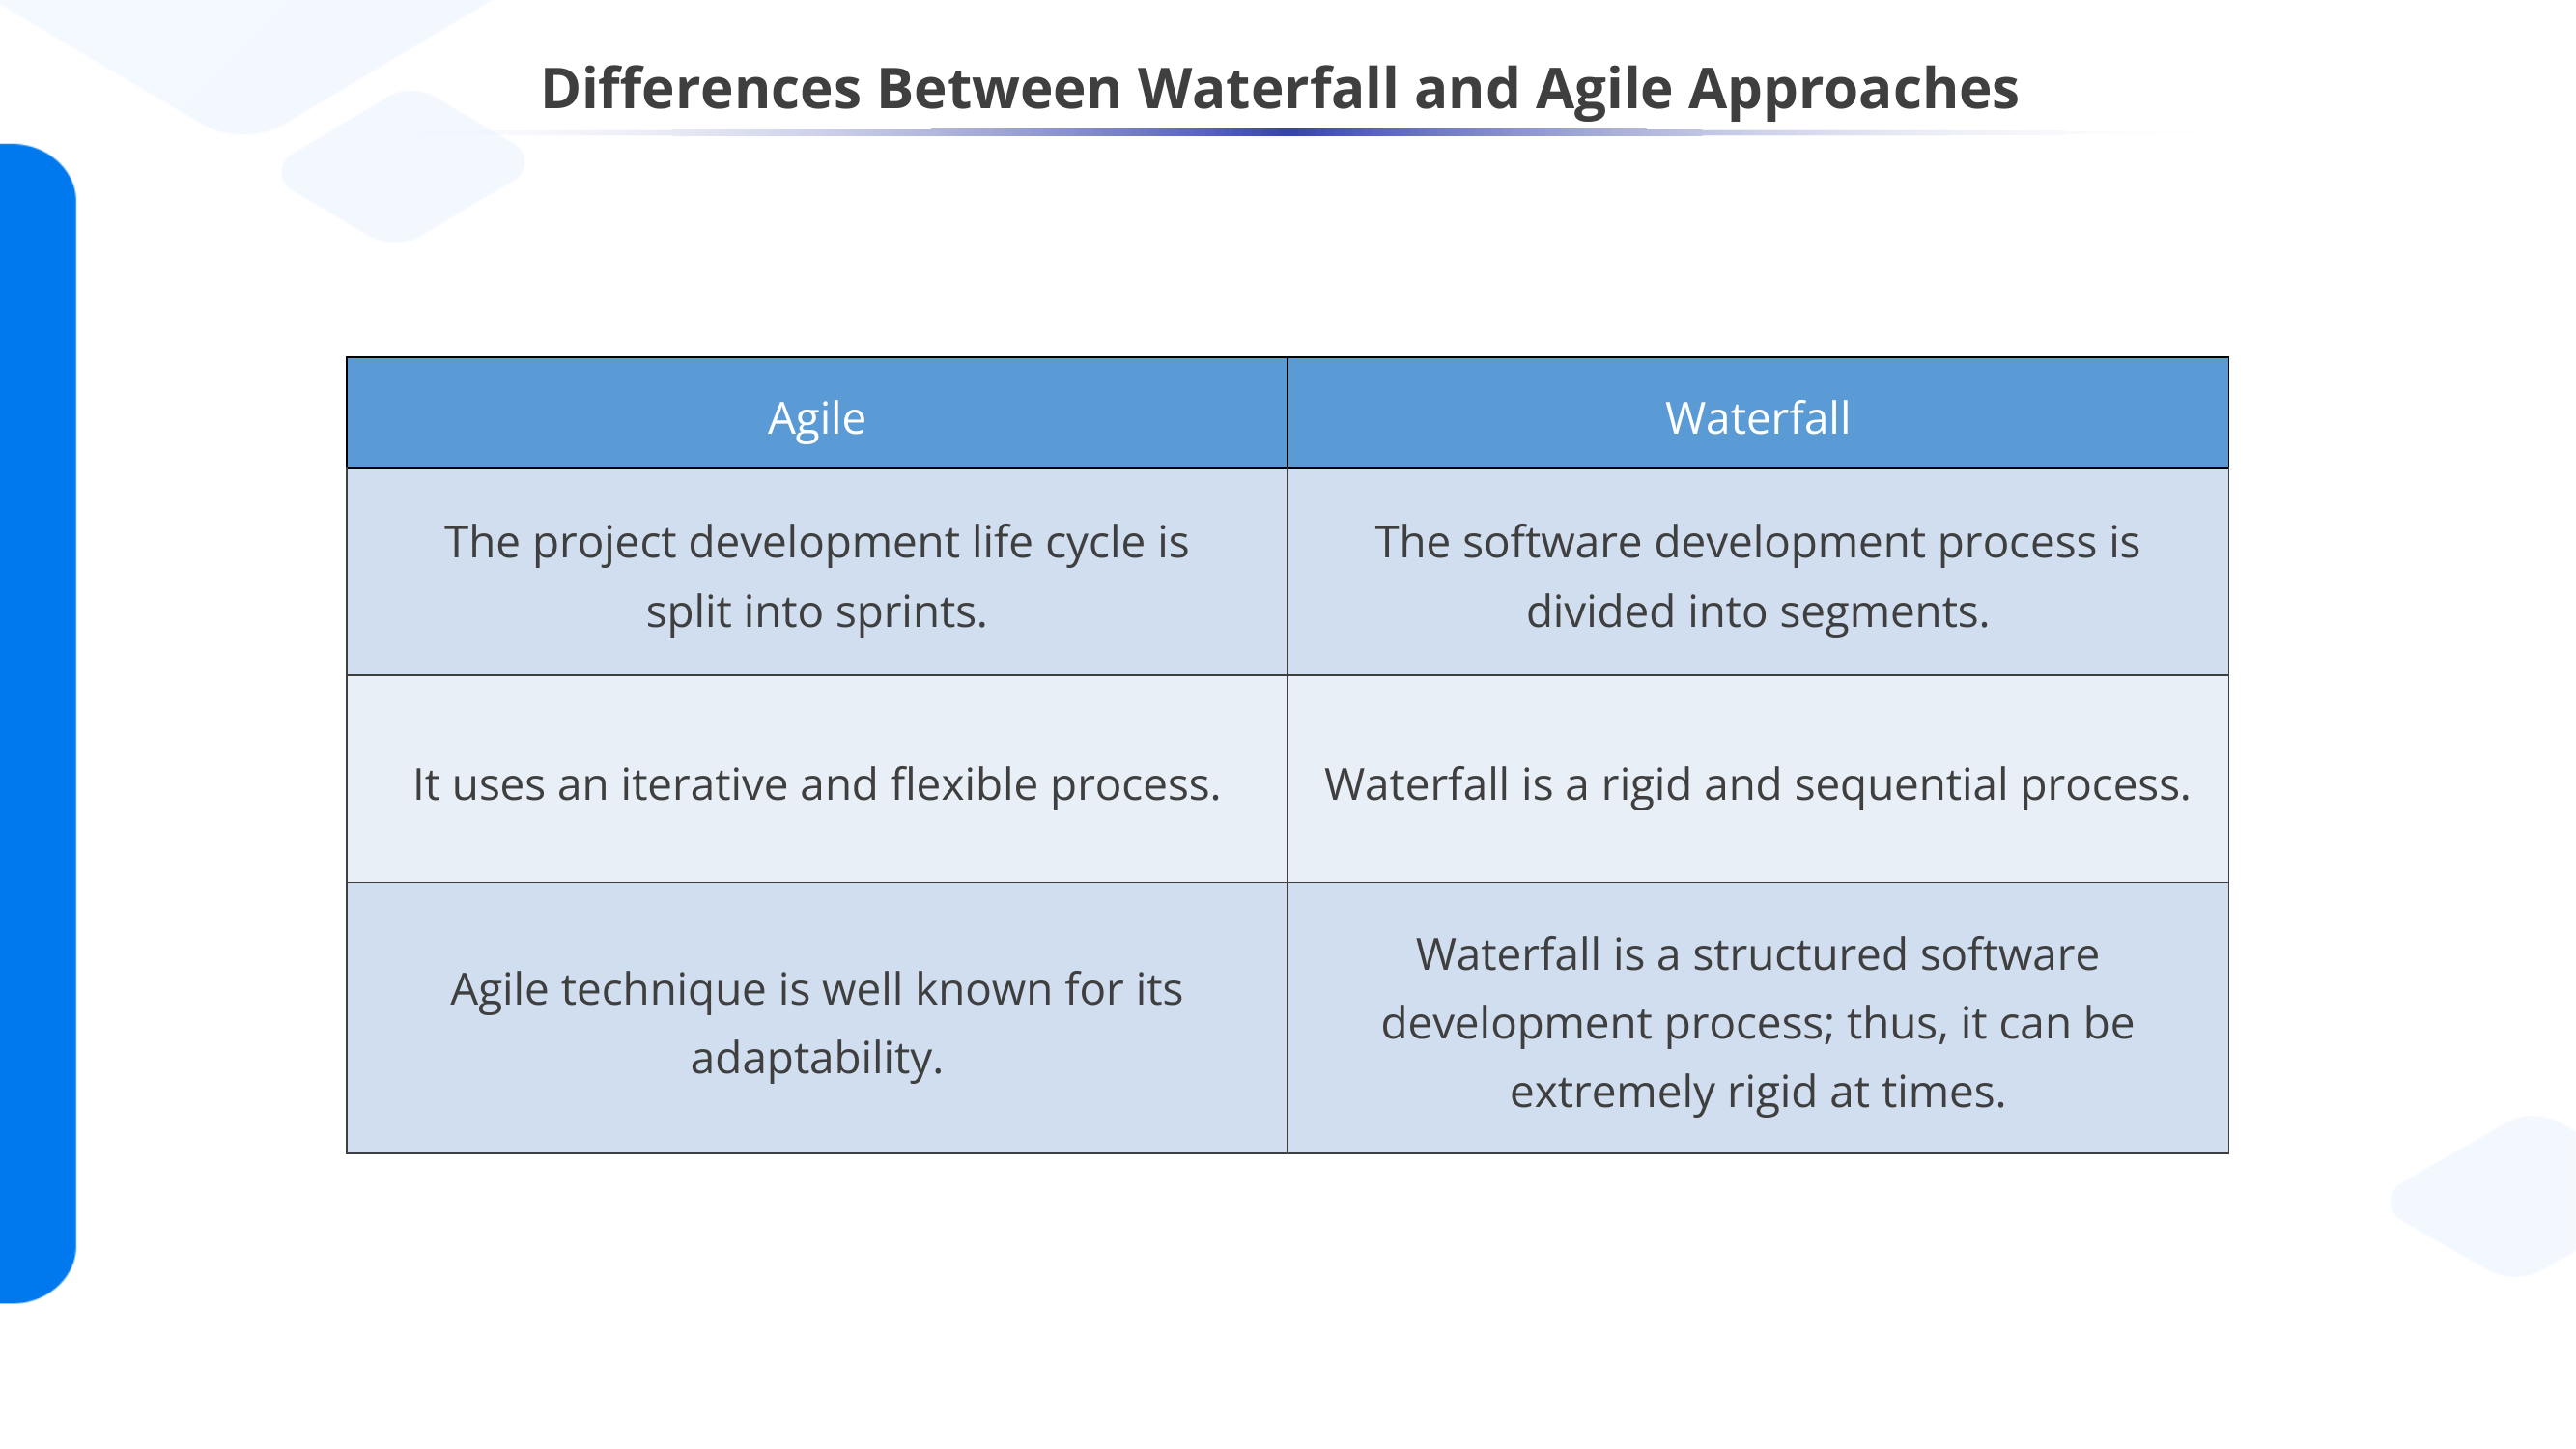

# Differences Between Waterfall and Agile Approaches

| Agile | Waterfall |
| --- | --- |
| The project development life cycle is split into sprints. | The software development process is divided into segments. |
| It uses an iterative and flexible process. | Waterfall is a rigid and sequential process. |
| Agile technique is well known for its adaptability. | Waterfall is a structured software development process; thus, it can be extremely rigid at times. |